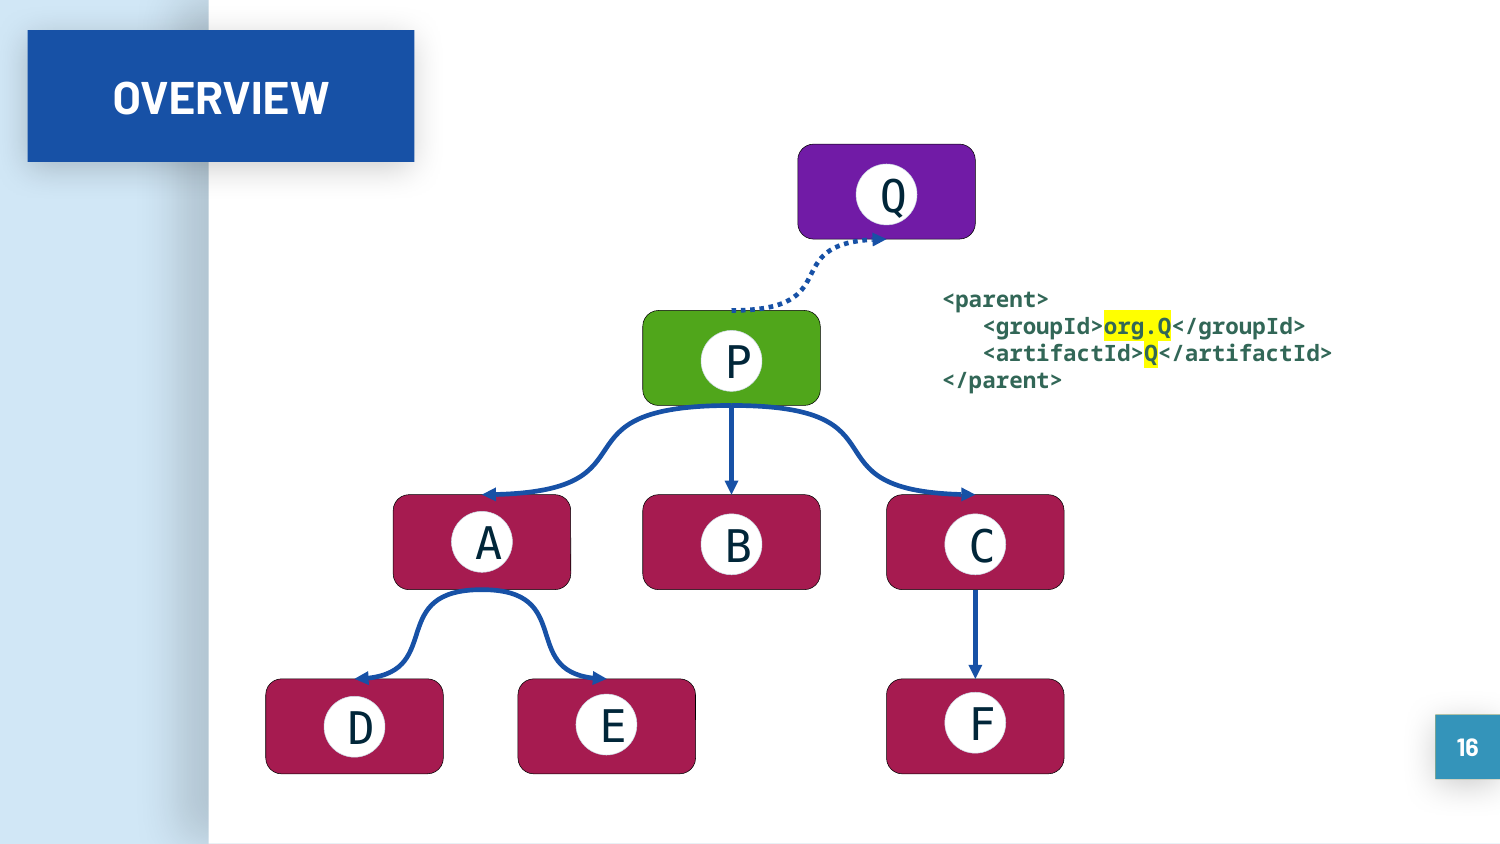

OVERVIEW

Q
<parent>
   <groupId>org.Q</groupId>
   <artifactId>Q</artifactId>
</parent>

P

A
B
C

F
E
D
16